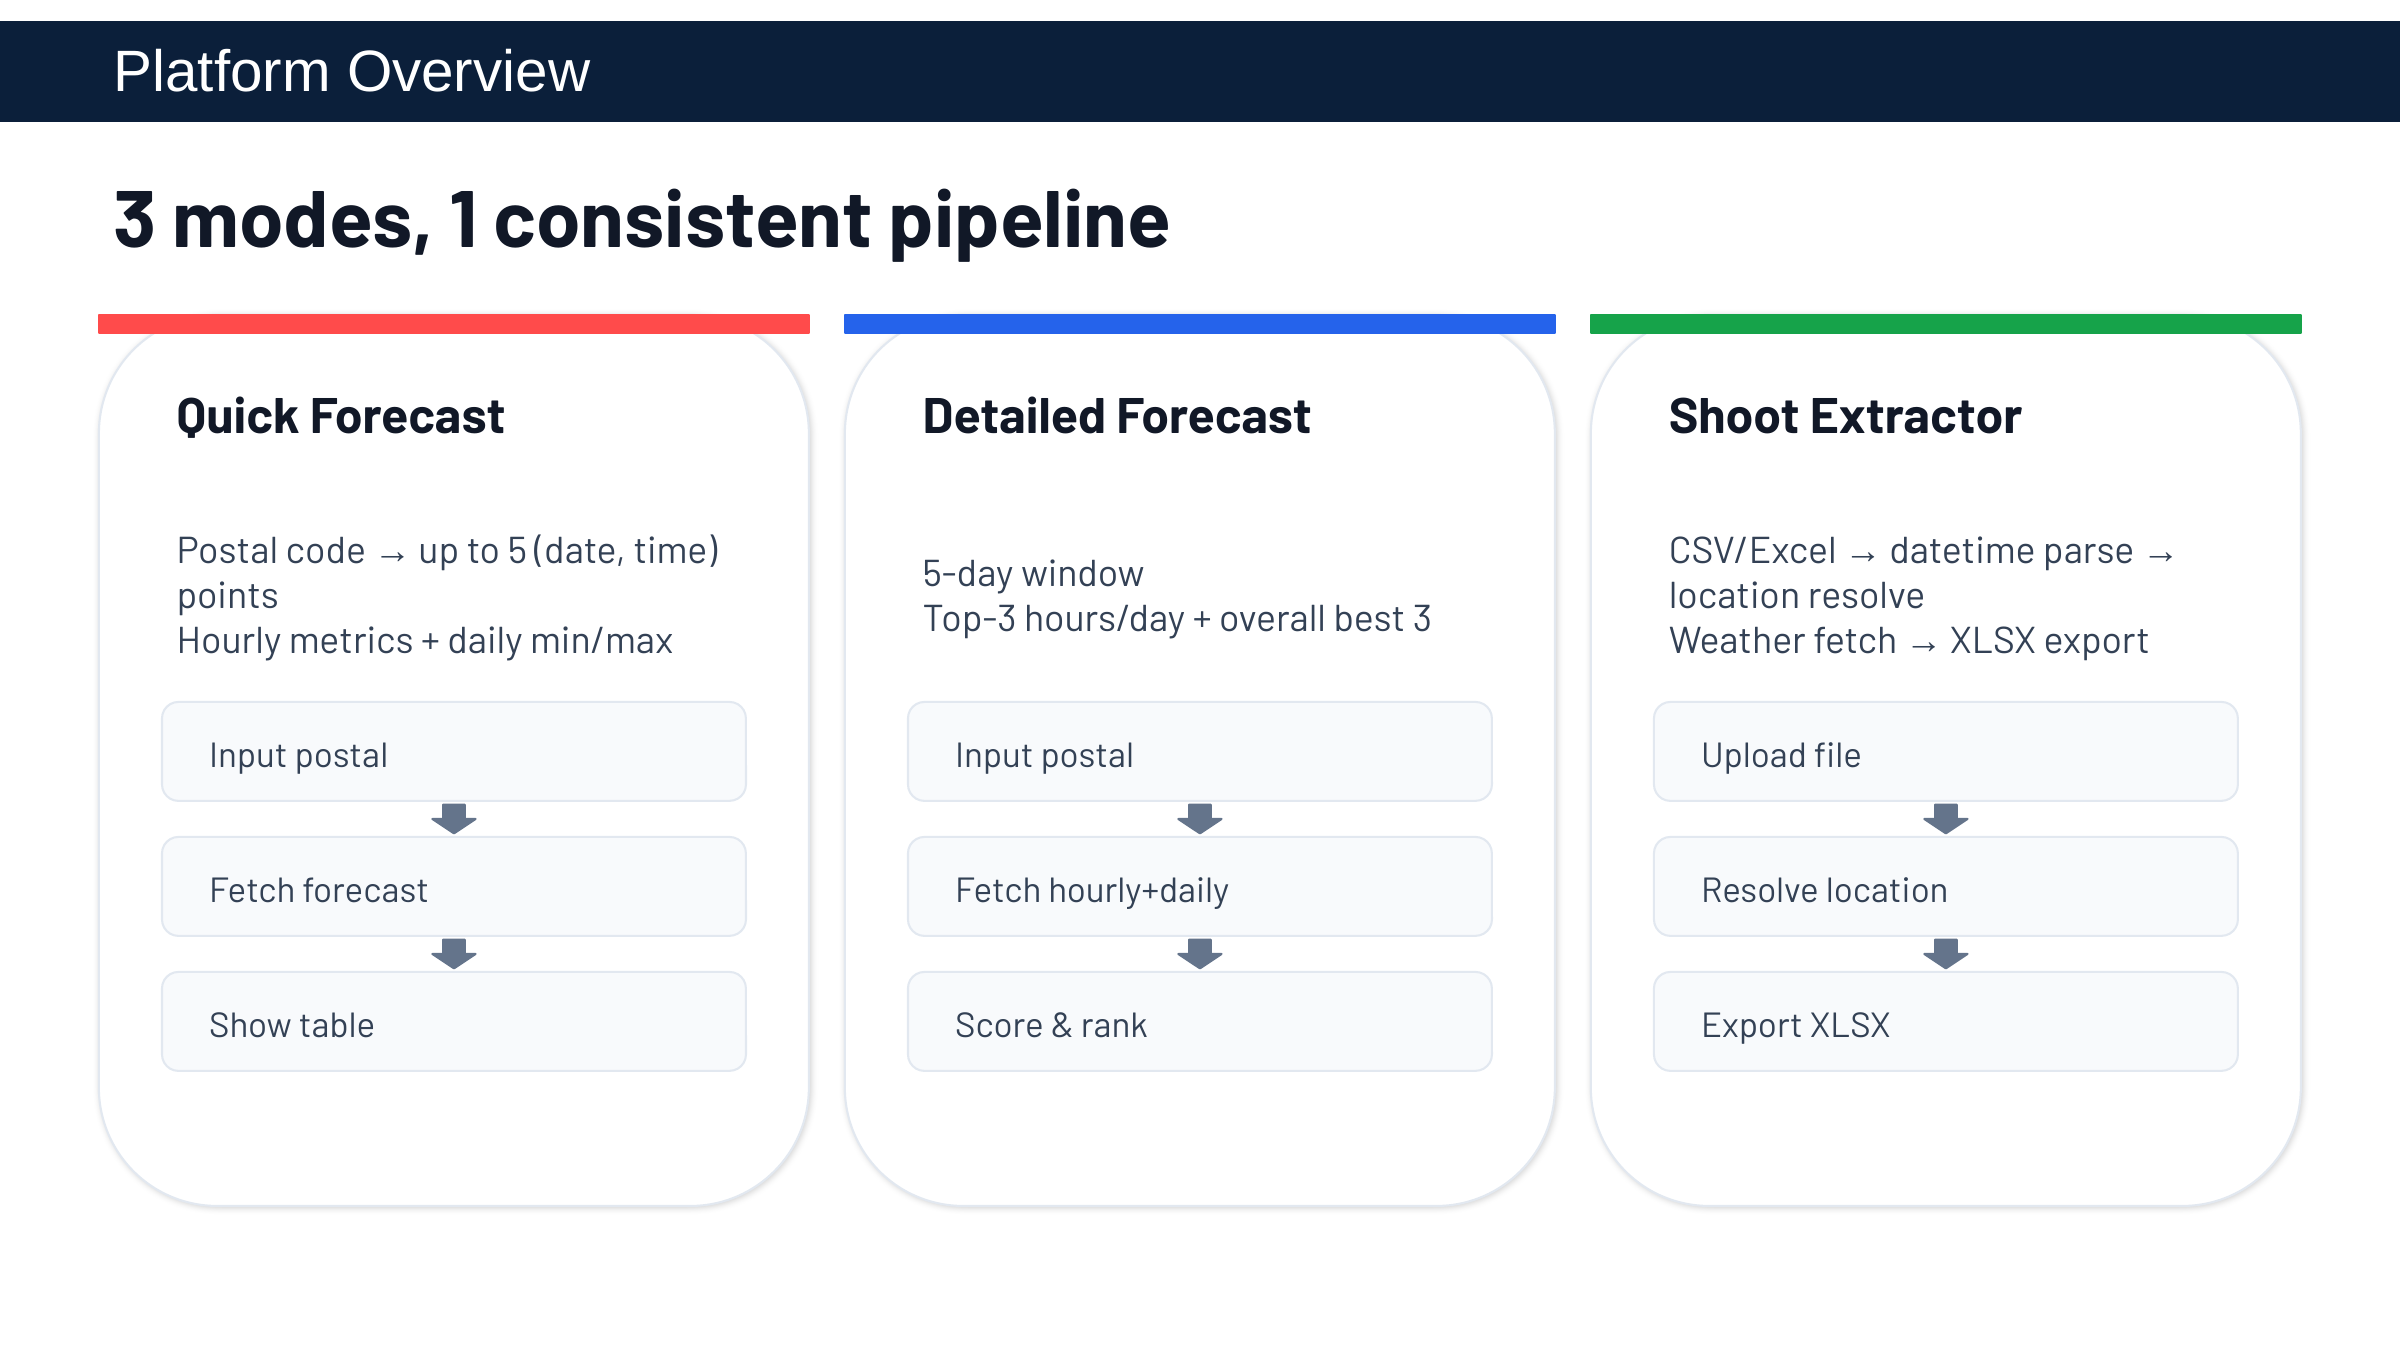

Platform Overview
3 modes, 1 consistent pipeline

Quick Forecast
Detailed Forecast
Shoot Extractor
Postal code → up to 5 (date, time) points
Hourly metrics + daily min/max
5‑day window
Top‑3 hours/day + overall best 3
CSV/Excel → datetime parse → location resolve
Weather fetch → XLSX export

Input postal
Input postal
Upload file

Fetch forecast
Fetch hourly+daily
Resolve location

Show table
Score & rank
Export XLSX